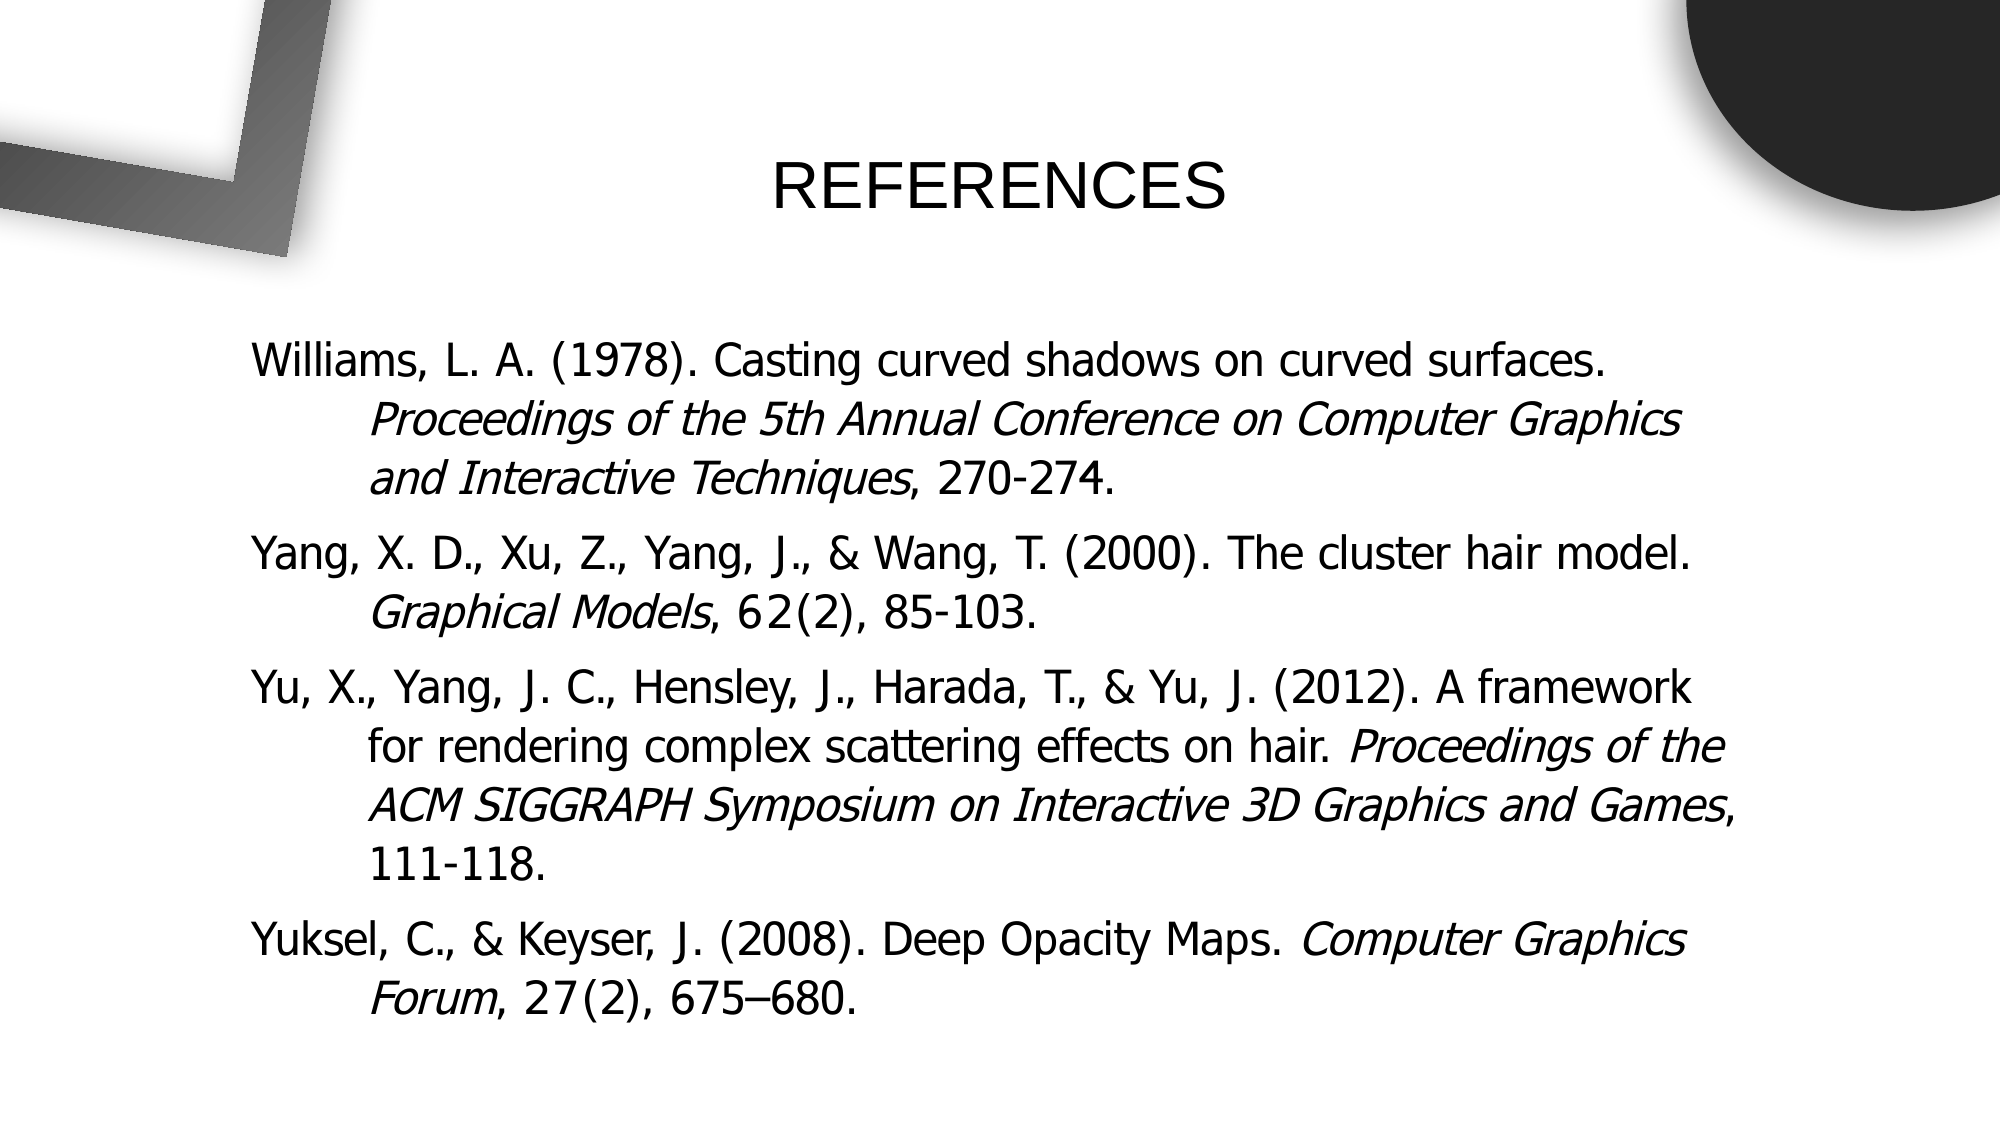

REFERENCES
Williams, L. A. (1978). Casting curved shadows on curved surfaces. Proceedings of the 5th Annual Conference on Computer Graphics and Interactive Techniques, 270-274.
Yang, X. D., Xu, Z., Yang, J., & Wang, T. (2000). The cluster hair model. Graphical Models, 62(2), 85-103.
Yu, X., Yang, J. C., Hensley, J., Harada, T., & Yu, J. (2012). A framework for rendering complex scattering effects on hair. Proceedings of the ACM SIGGRAPH Symposium on Interactive 3D Graphics and Games, 111-118.
Yuksel, C., & Keyser, J. (2008). Deep Opacity Maps. Computer Graphics Forum, 27(2), 675–680.